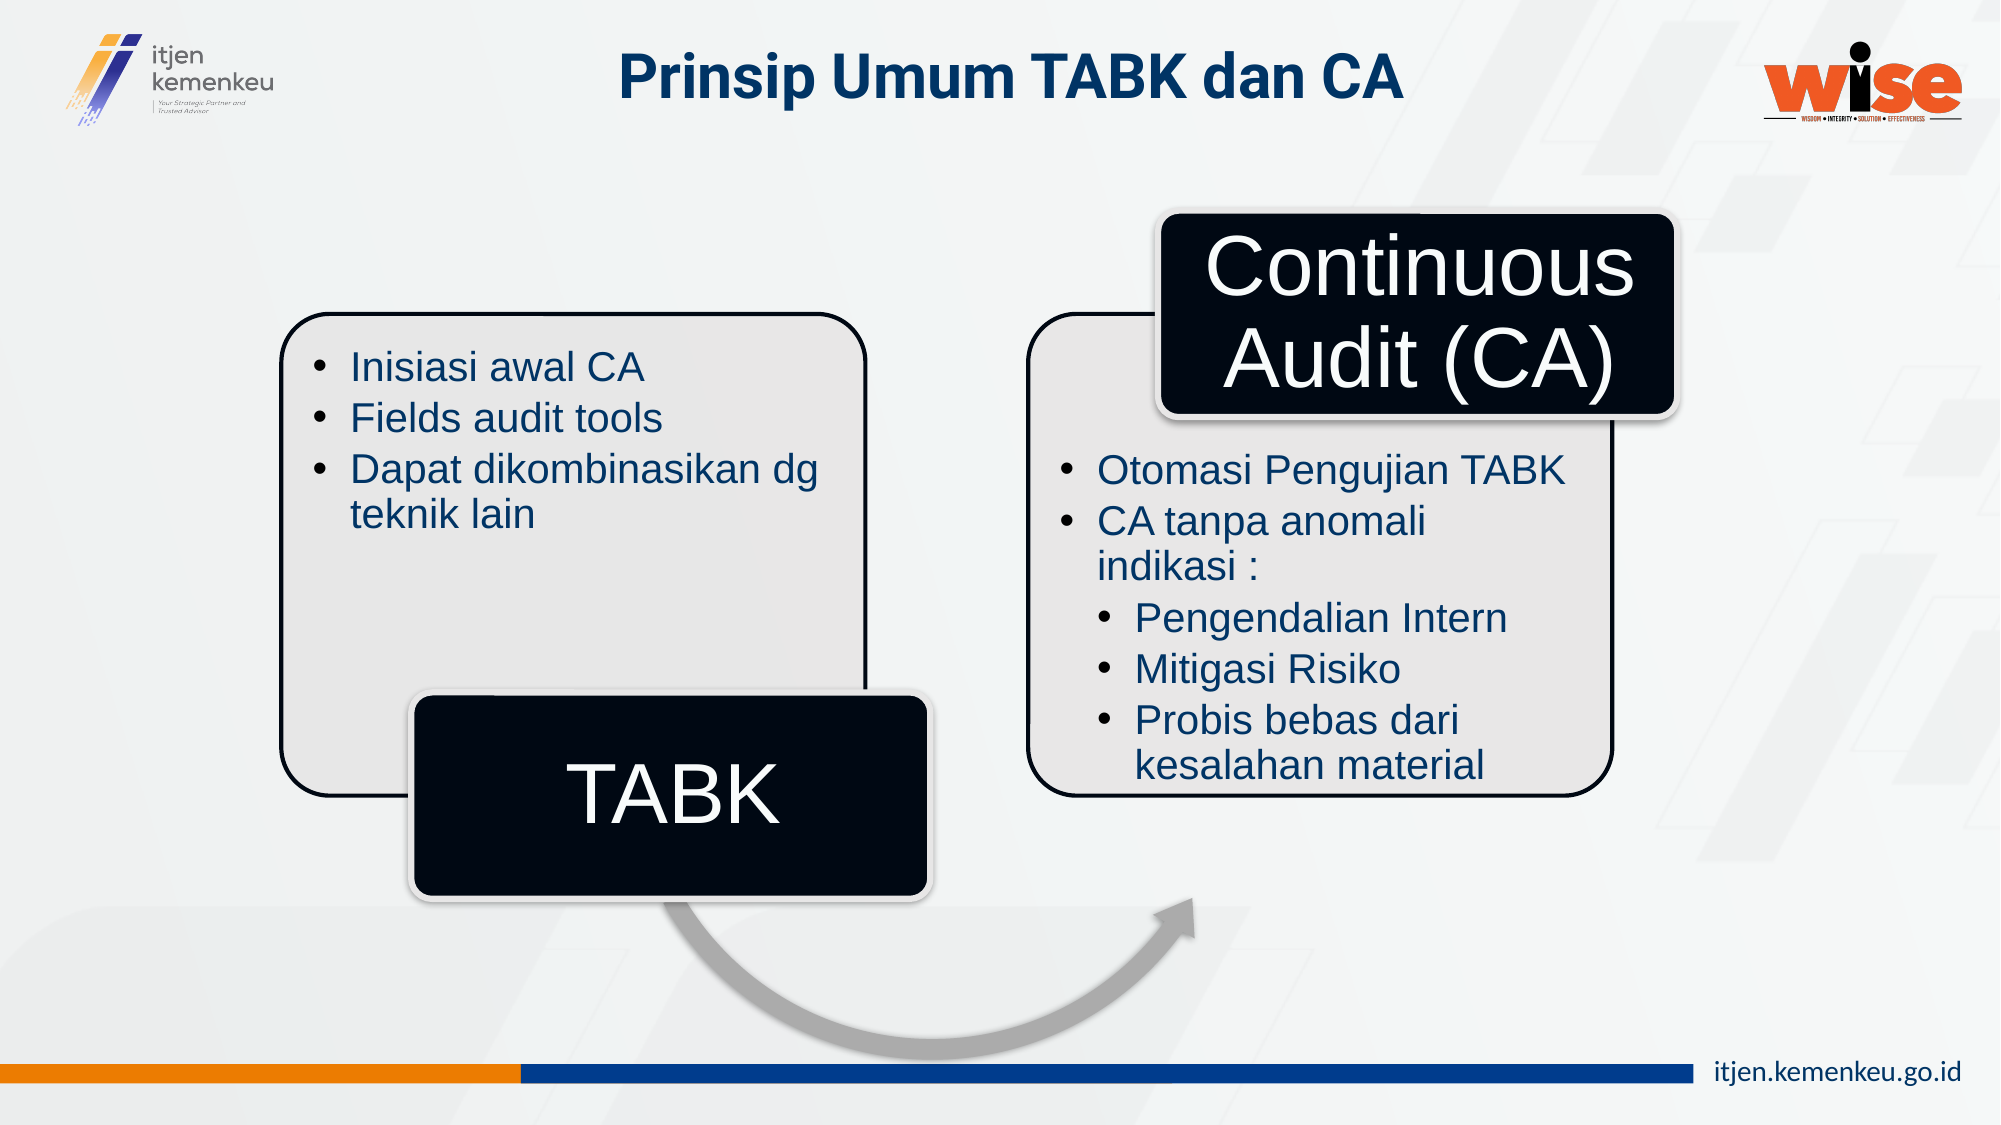

Prinsip Umum TABK dan CA
Inisiasi awal CA
Fields audit tools
Dapat dikombinasikan dg teknik lain
TABK
Otomasi Pengujian TABK
CA tanpa anomali indikasi :
Pengendalian Intern
Mitigasi Risiko
Probis bebas dari kesalahan material

Continuous Audit (CA)